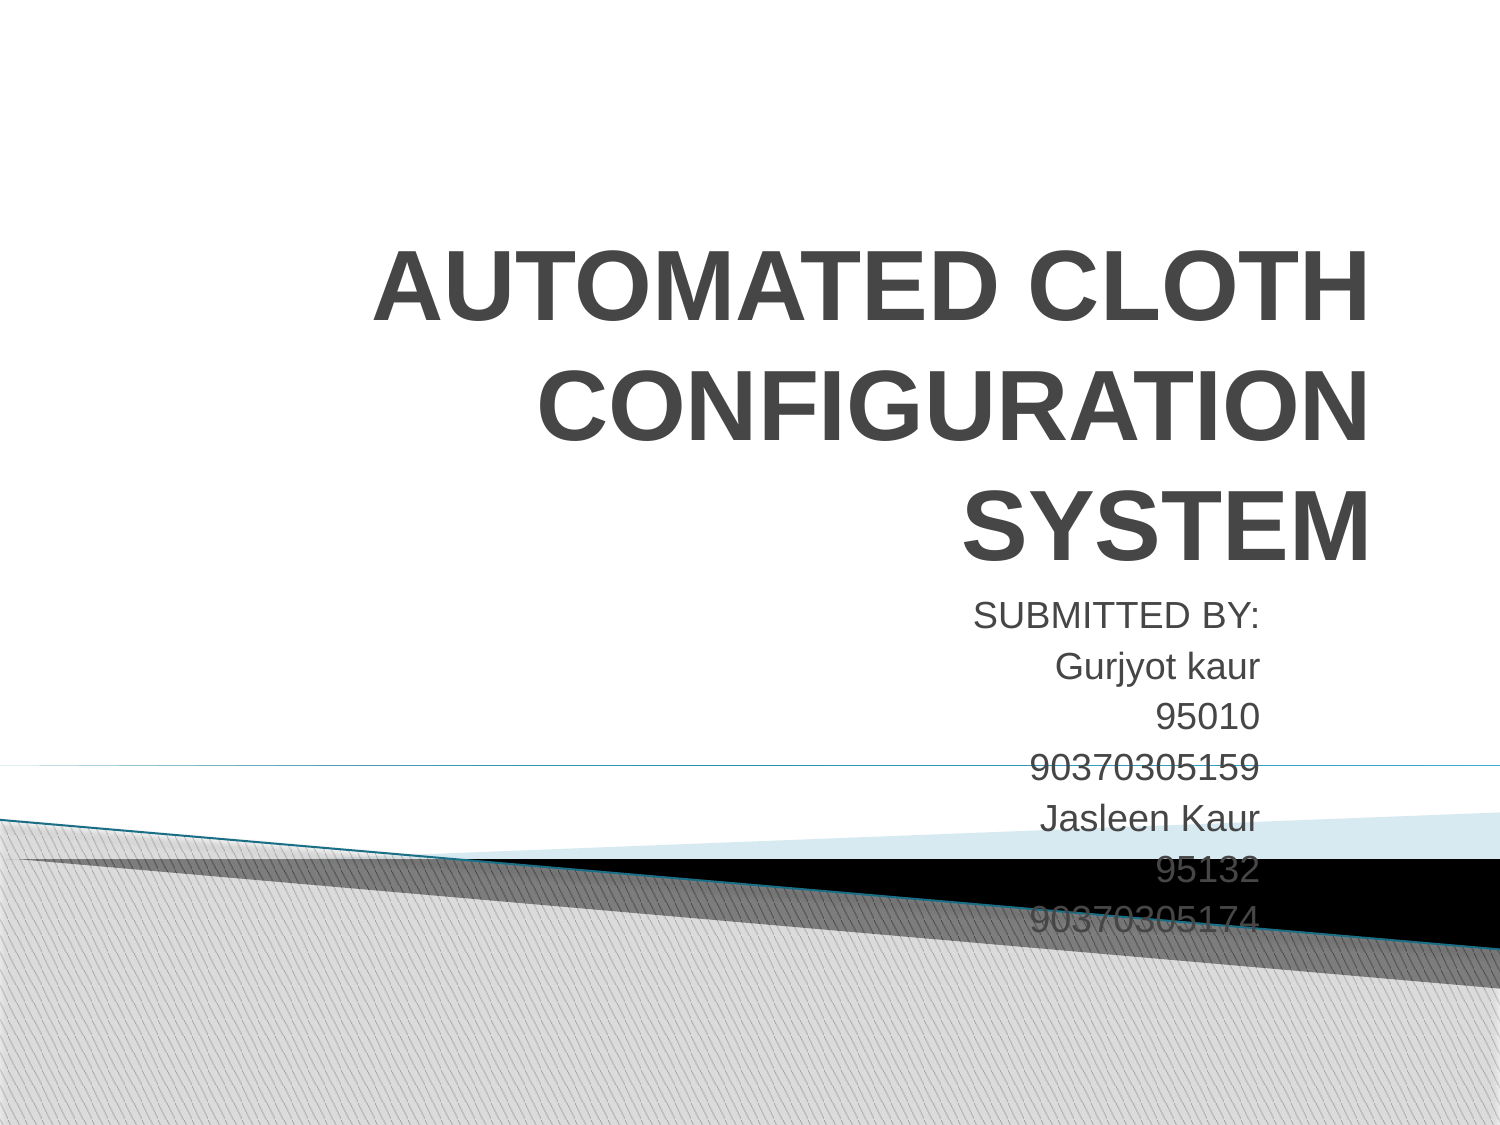

# AUTOMATED CLOTH CONFIGURATION SYSTEM
SUBMITTED BY:
Gurjyot kaur
95010
90370305159
Jasleen Kaur
95132
90370305174